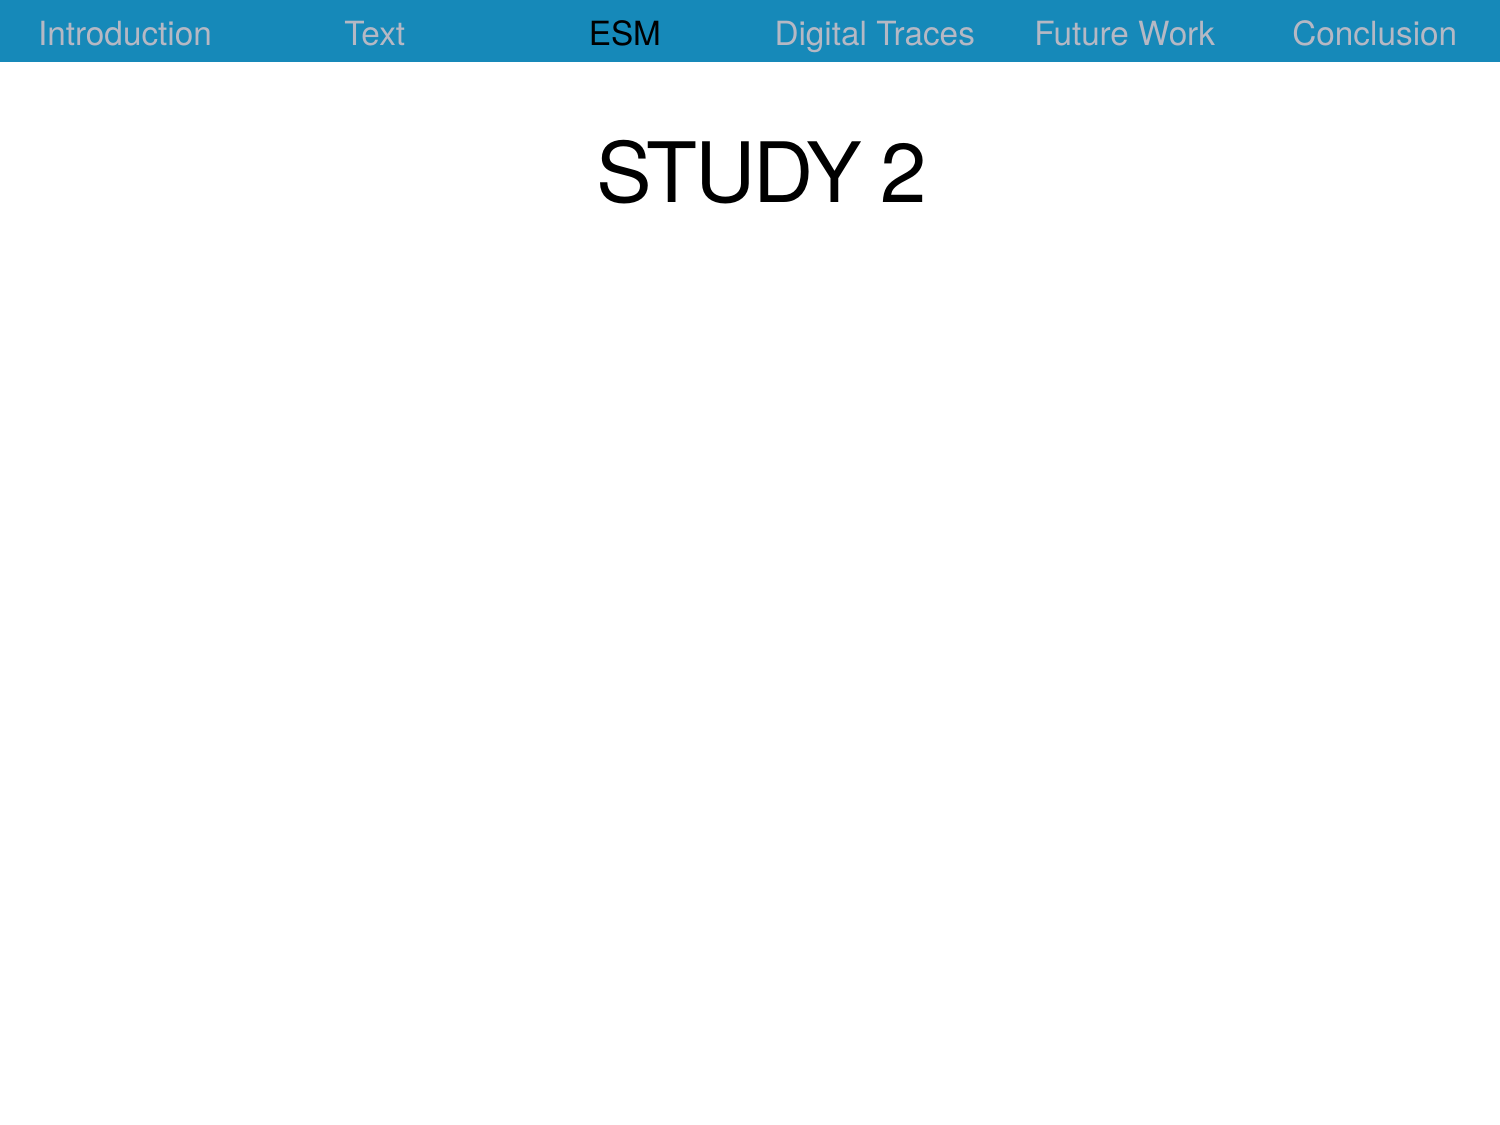

| Introduction | Text | ESM | Digital Traces | Future Work | Conclusion |
| --- | --- | --- | --- | --- | --- |
# STUDY 2